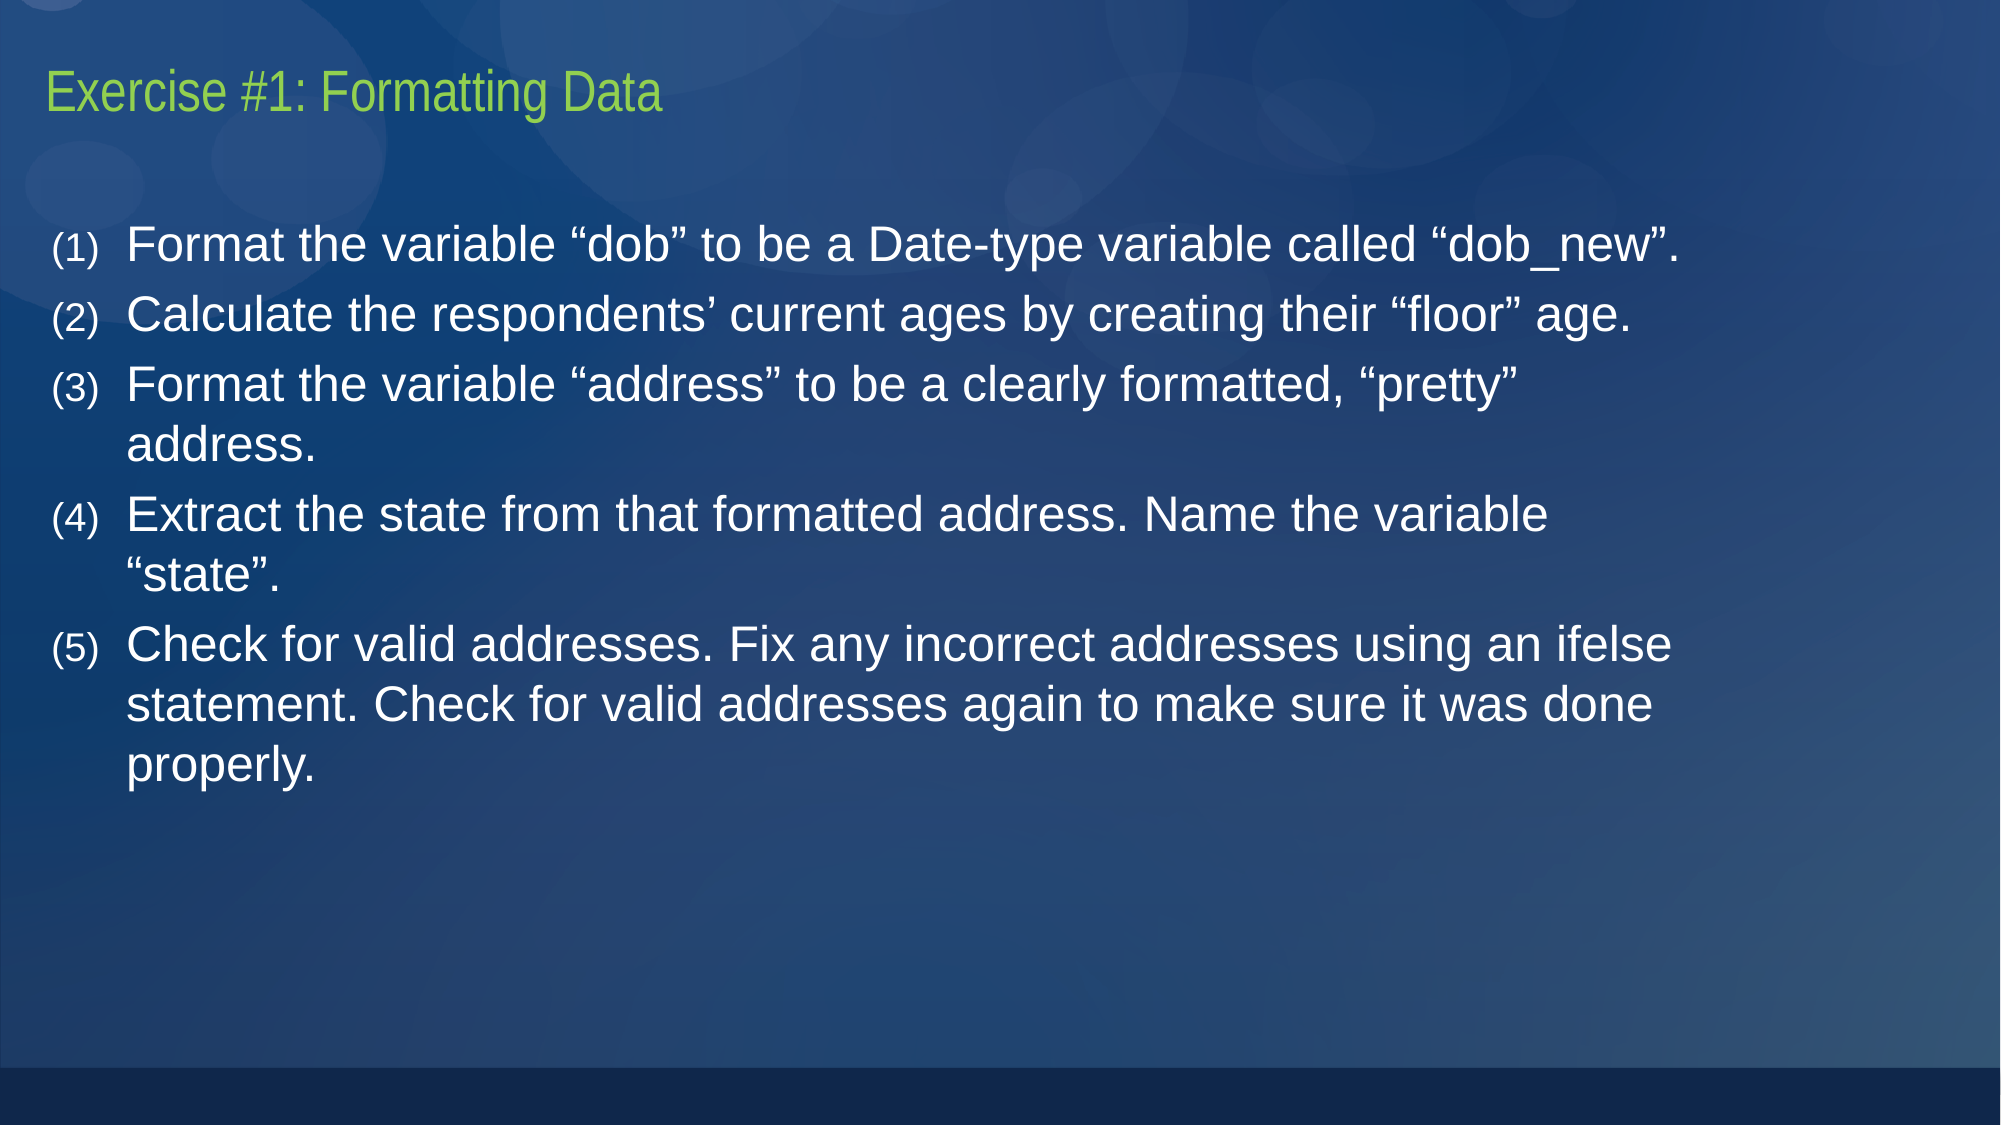

# Exercise #1: Formatting Data
Format the variable “dob” to be a Date-type variable called “dob_new”.
Calculate the respondents’ current ages by creating their “floor” age.
Format the variable “address” to be a clearly formatted, “pretty” address.
Extract the state from that formatted address. Name the variable “state”.
Check for valid addresses. Fix any incorrect addresses using an ifelse statement. Check for valid addresses again to make sure it was done properly.